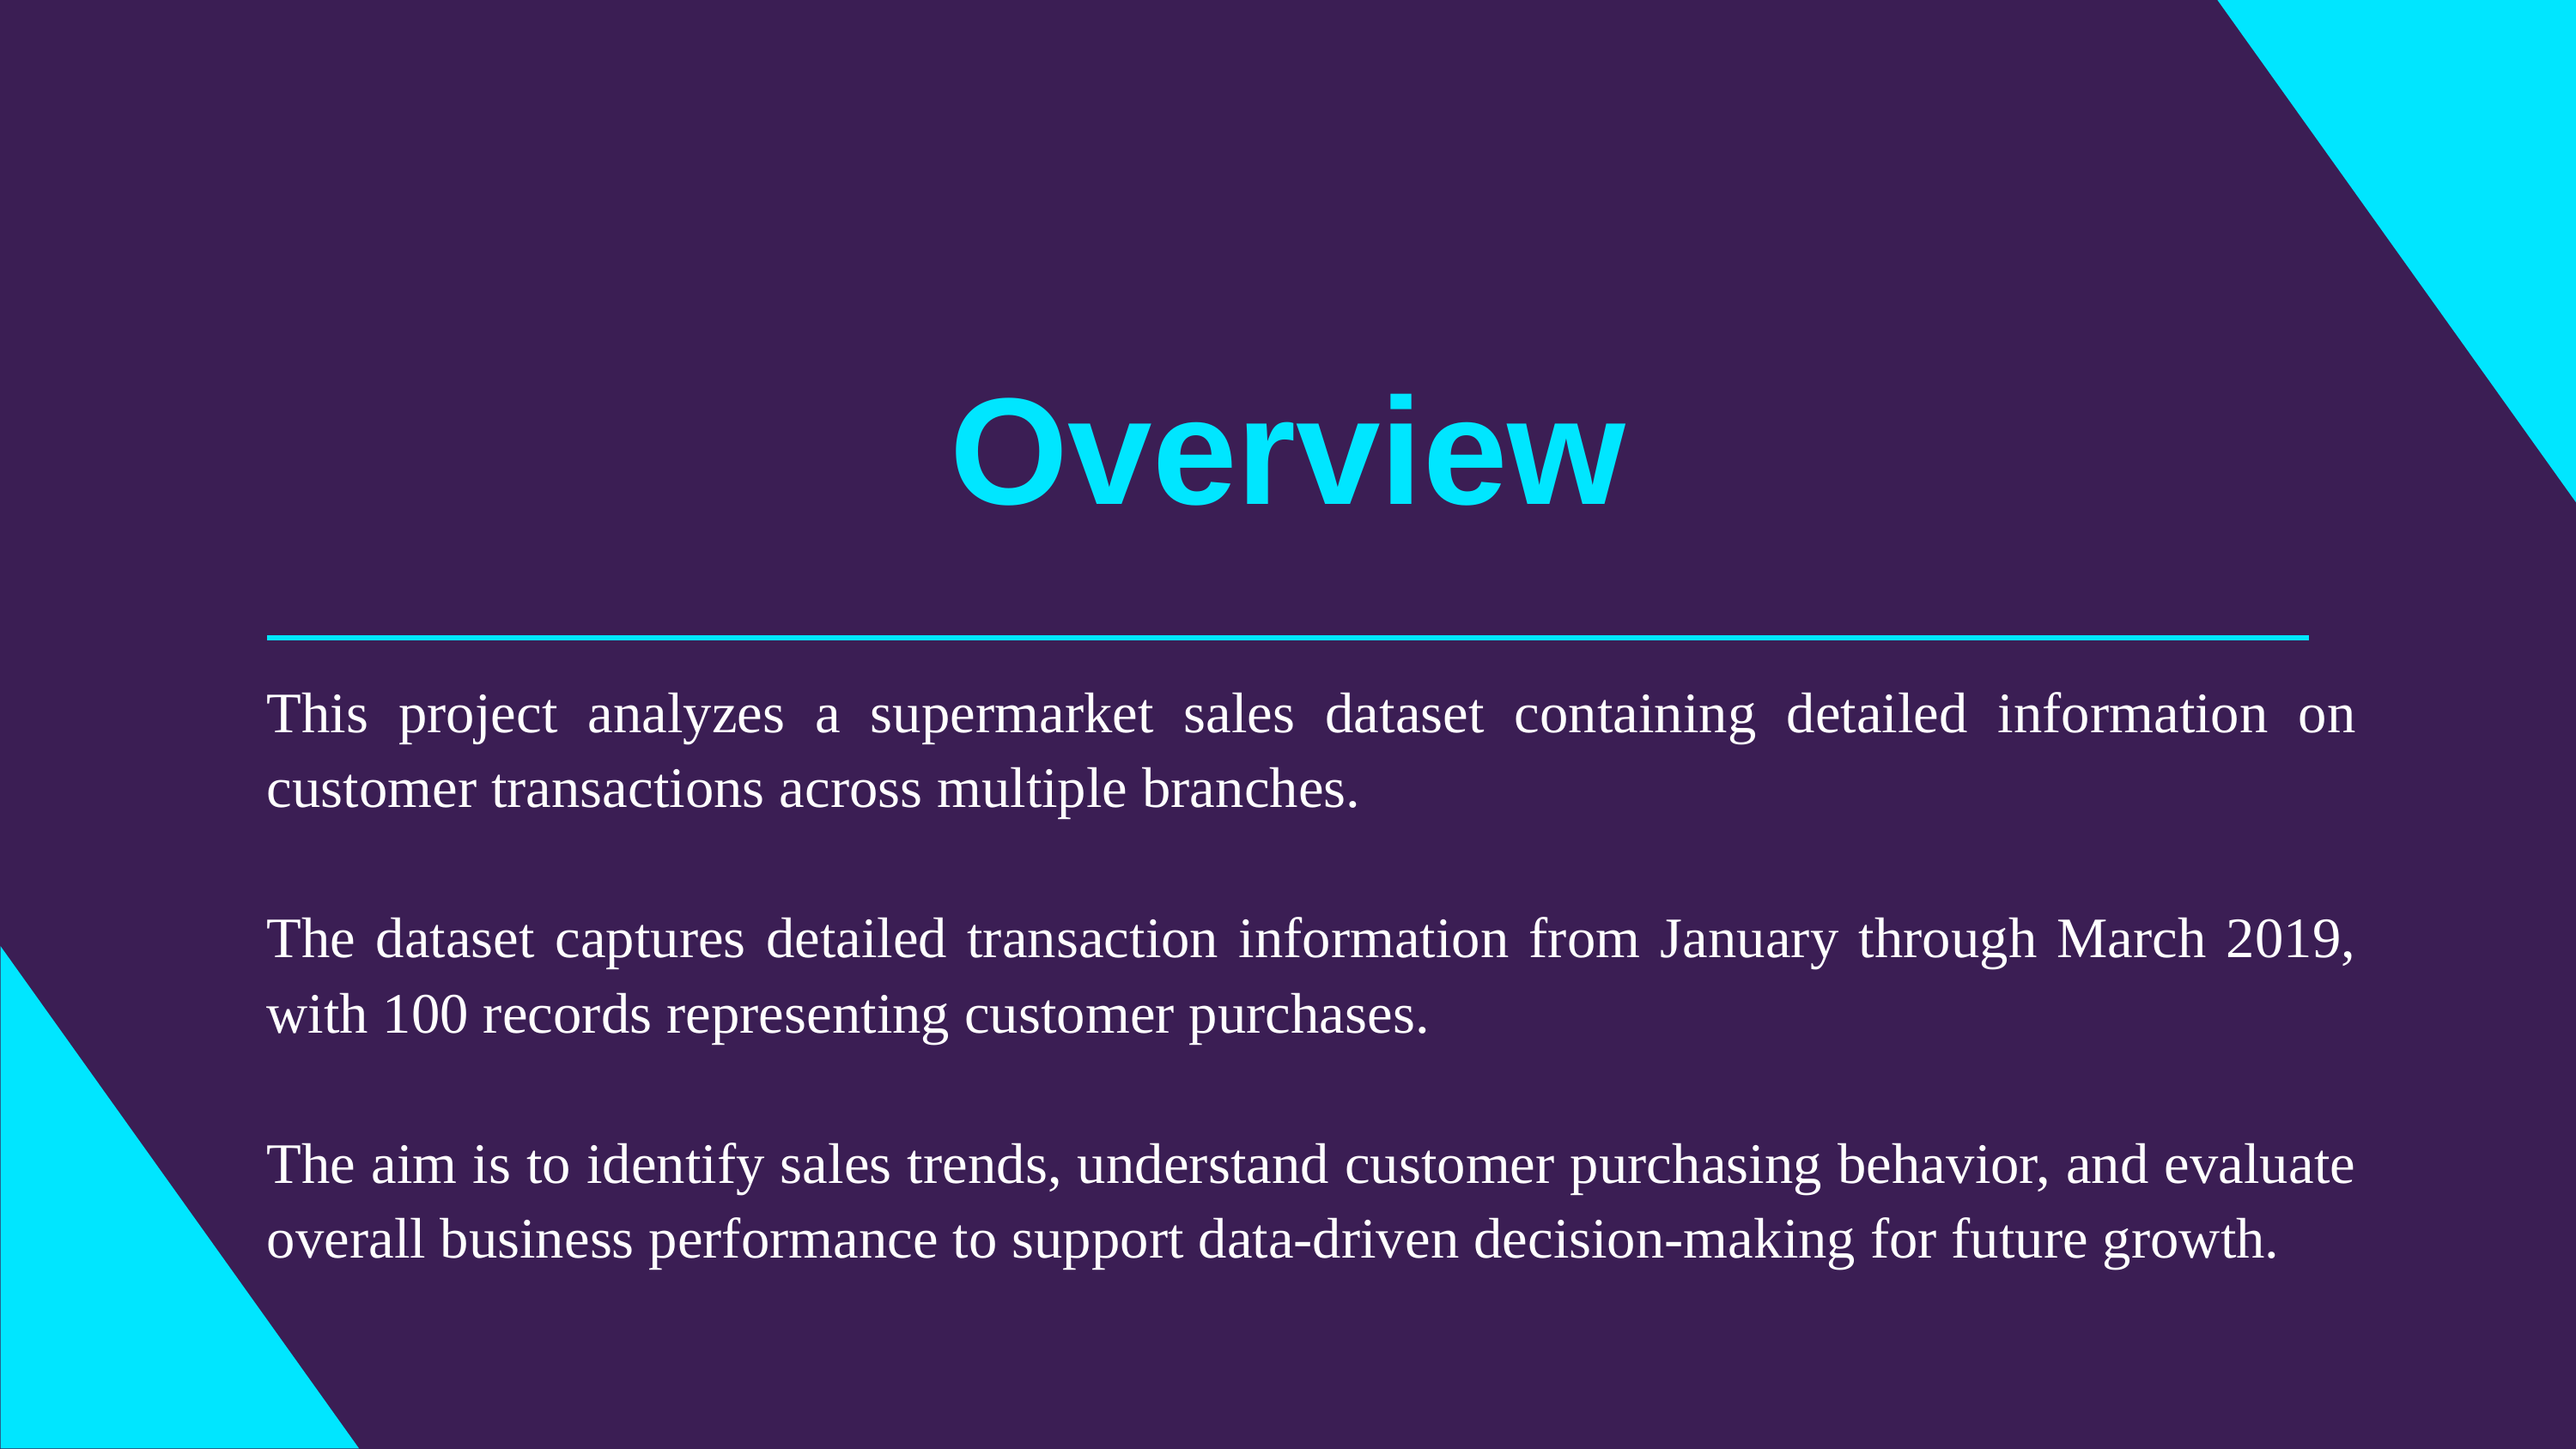

Overview

This project analyzes a supermarket sales dataset containing detailed information on customer transactions across multiple branches.

The dataset captures detailed transaction information from January through March 2019, with 100 records representing customer purchases.

The aim is to identify sales trends, understand customer purchasing behavior, and evaluate overall business performance to support data-driven decision-making for future growth.